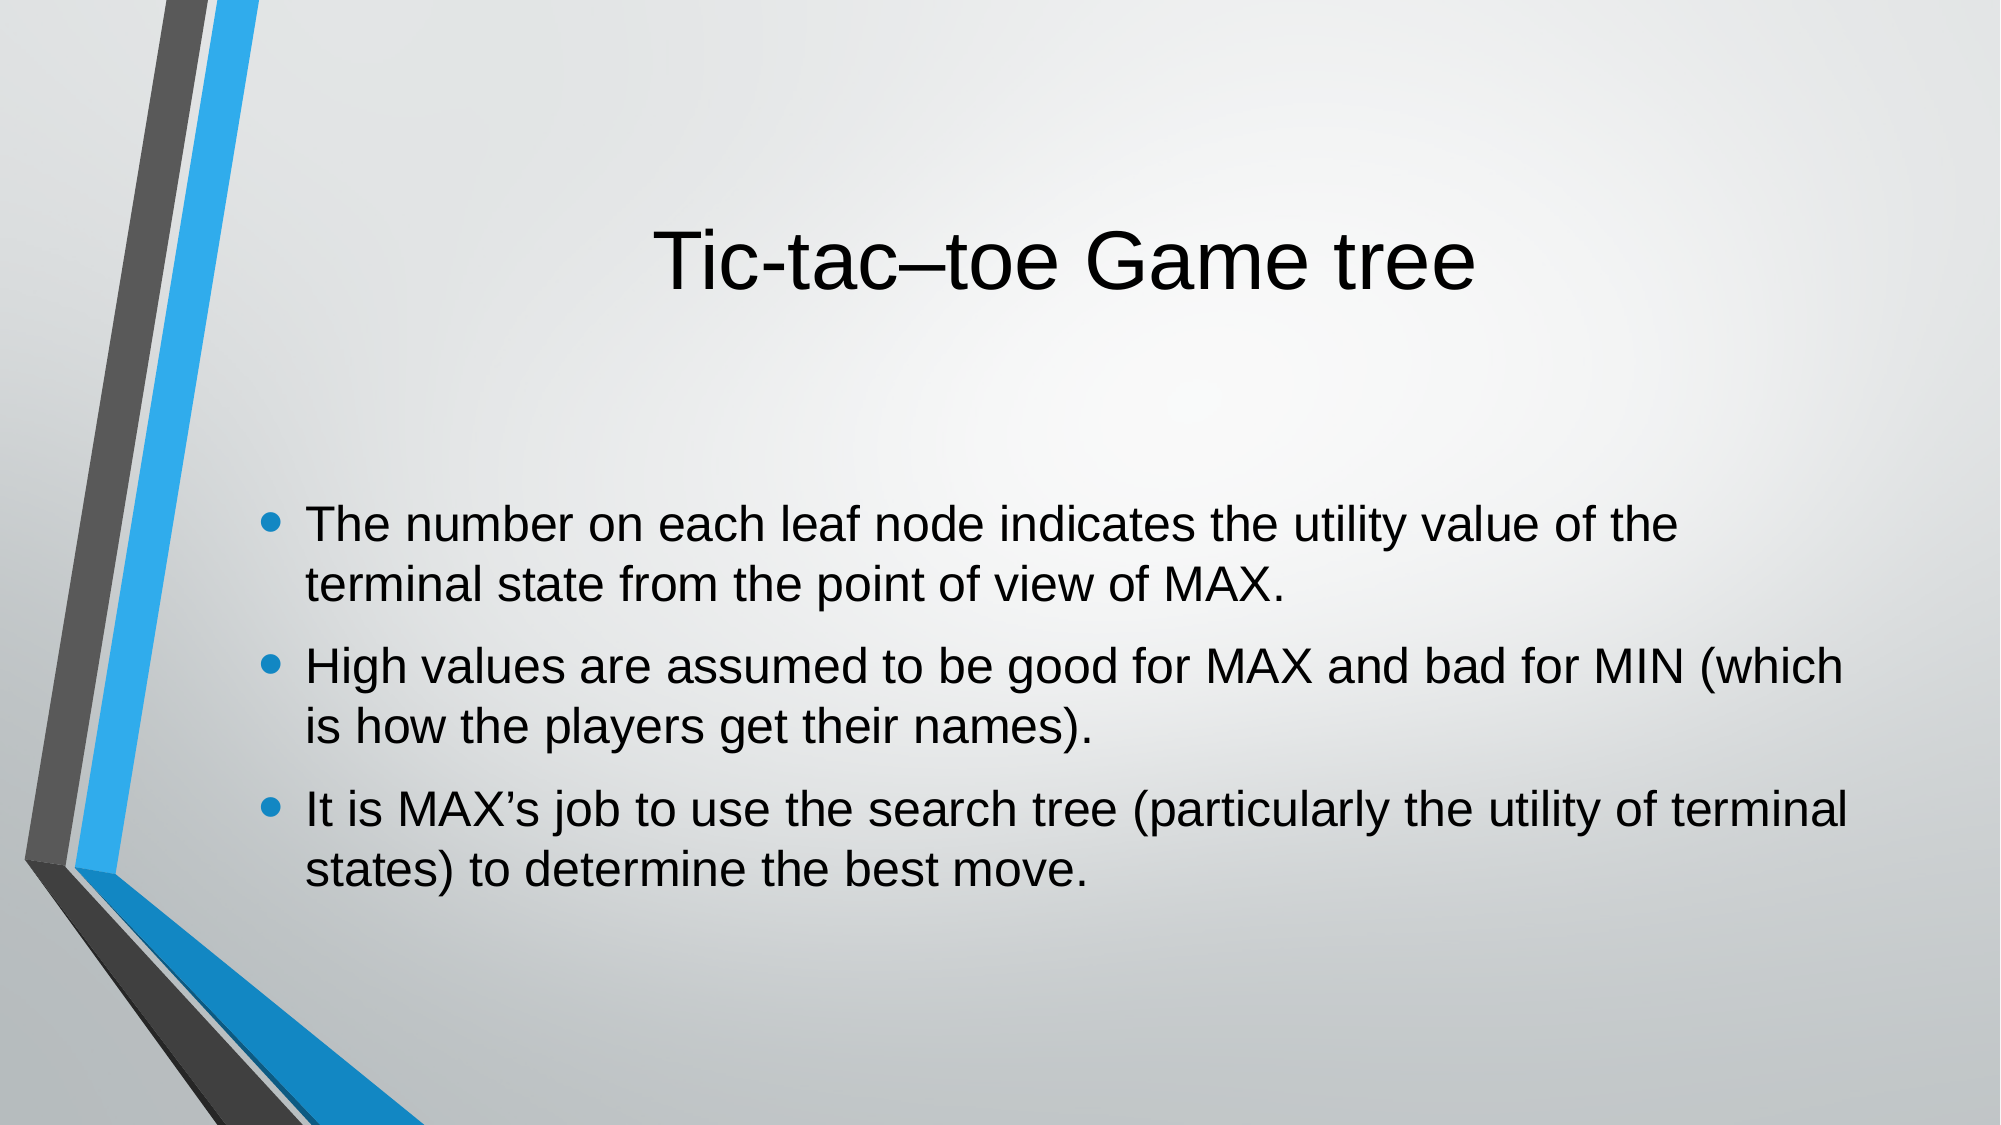

# Tic-tac–toe Game tree
The number on each leaf node indicates the utility value of the terminal state from the point of view of MAX.
High values are assumed to be good for MAX and bad for MIN (which is how the players get their names).
It is MAX’s job to use the search tree (particularly the utility of terminal states) to determine the best move.